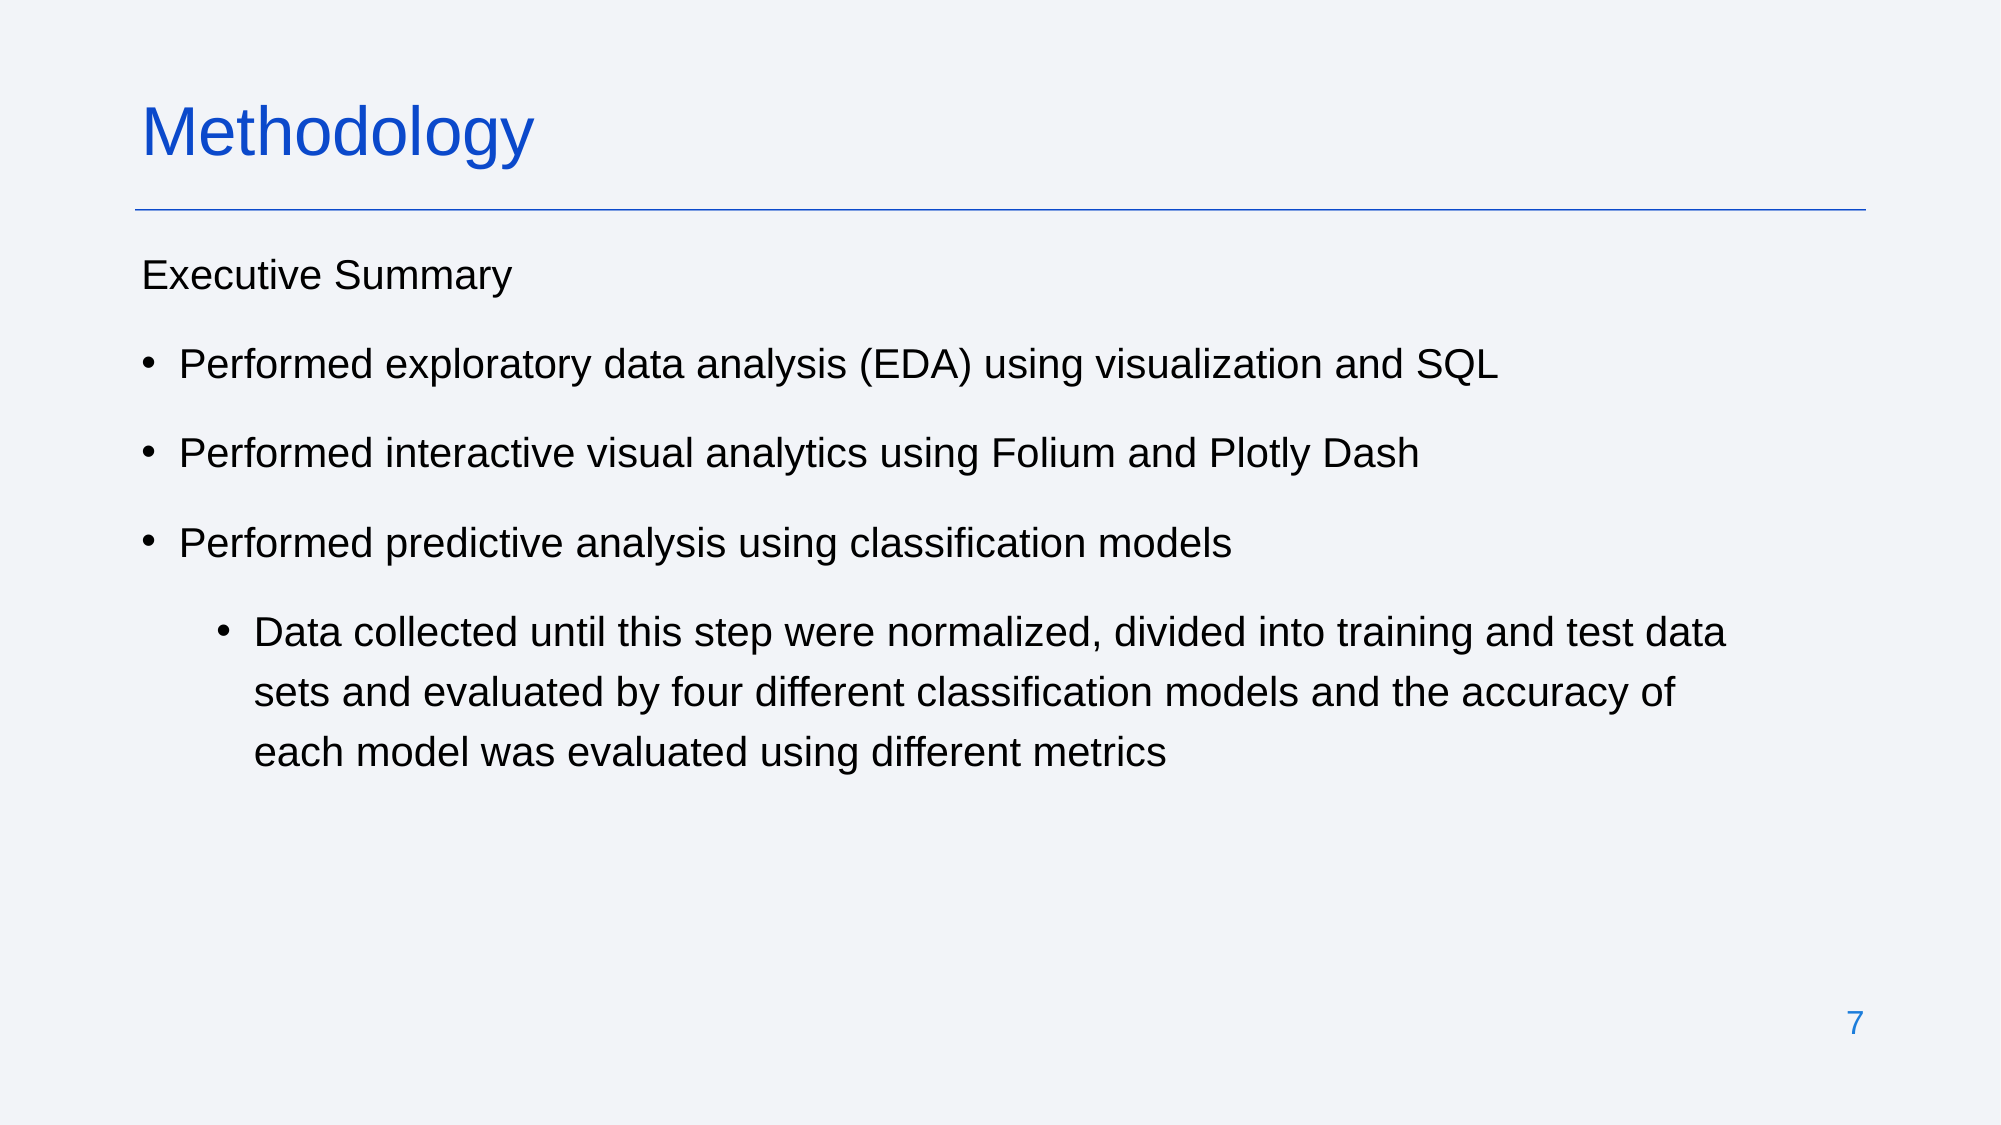

Methodology
Executive Summary
Performed exploratory data analysis (EDA) using visualization and SQL
Performed interactive visual analytics using Folium and Plotly Dash
Performed predictive analysis using classification models
Data collected until this step were normalized, divided into training and test data sets and evaluated by four different classification models and the accuracy of each model was evaluated using different metrics

7